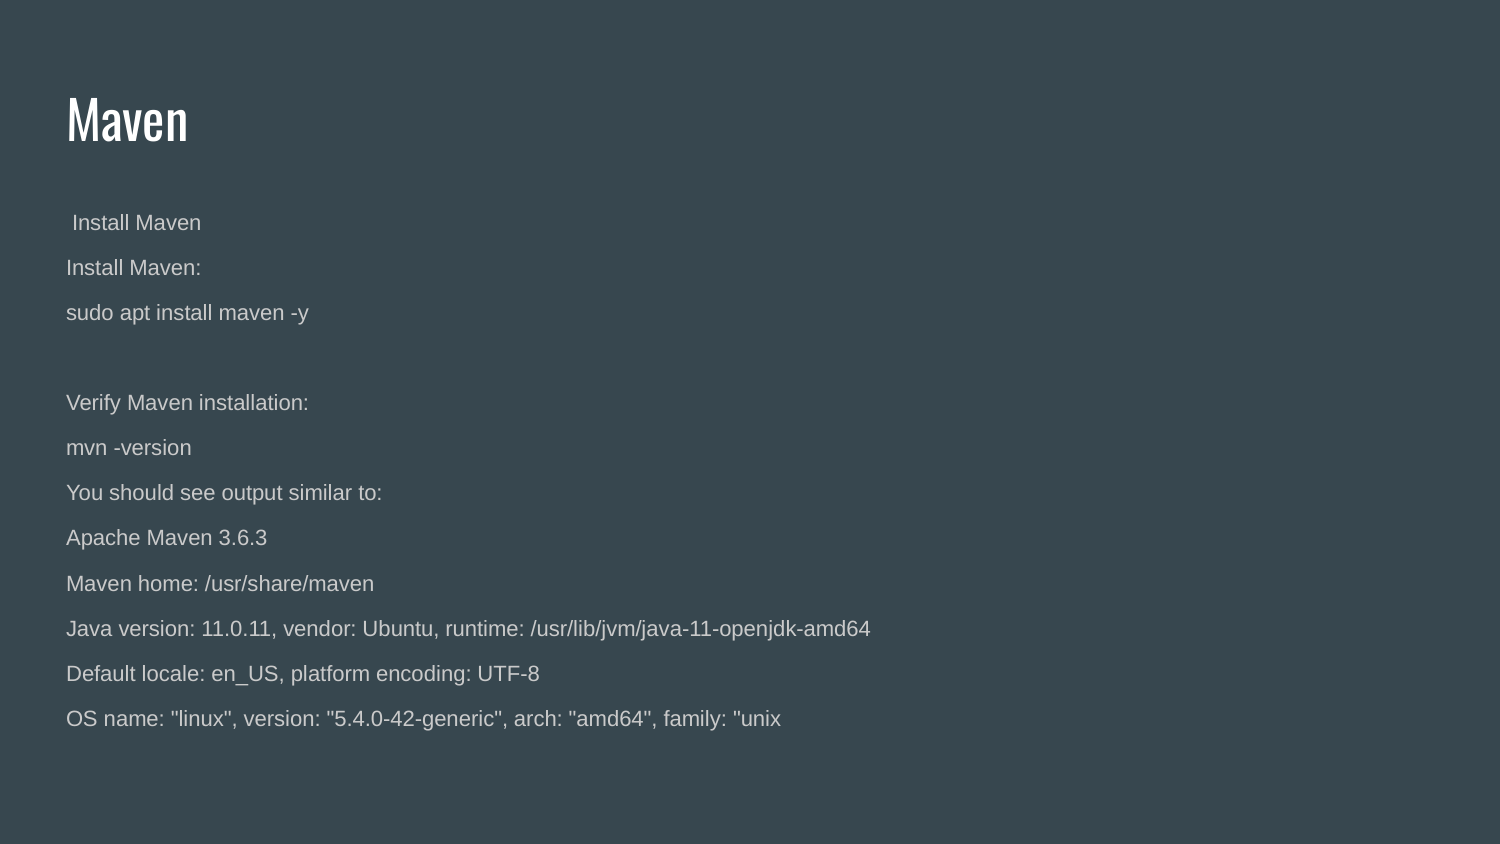

# Maven
 Install Maven
Install Maven:
sudo apt install maven -y

Verify Maven installation:
mvn -version
You should see output similar to:
Apache Maven 3.6.3
Maven home: /usr/share/maven
Java version: 11.0.11, vendor: Ubuntu, runtime: /usr/lib/jvm/java-11-openjdk-amd64
Default locale: en_US, platform encoding: UTF-8
OS name: "linux", version: "5.4.0-42-generic", arch: "amd64", family: "unix